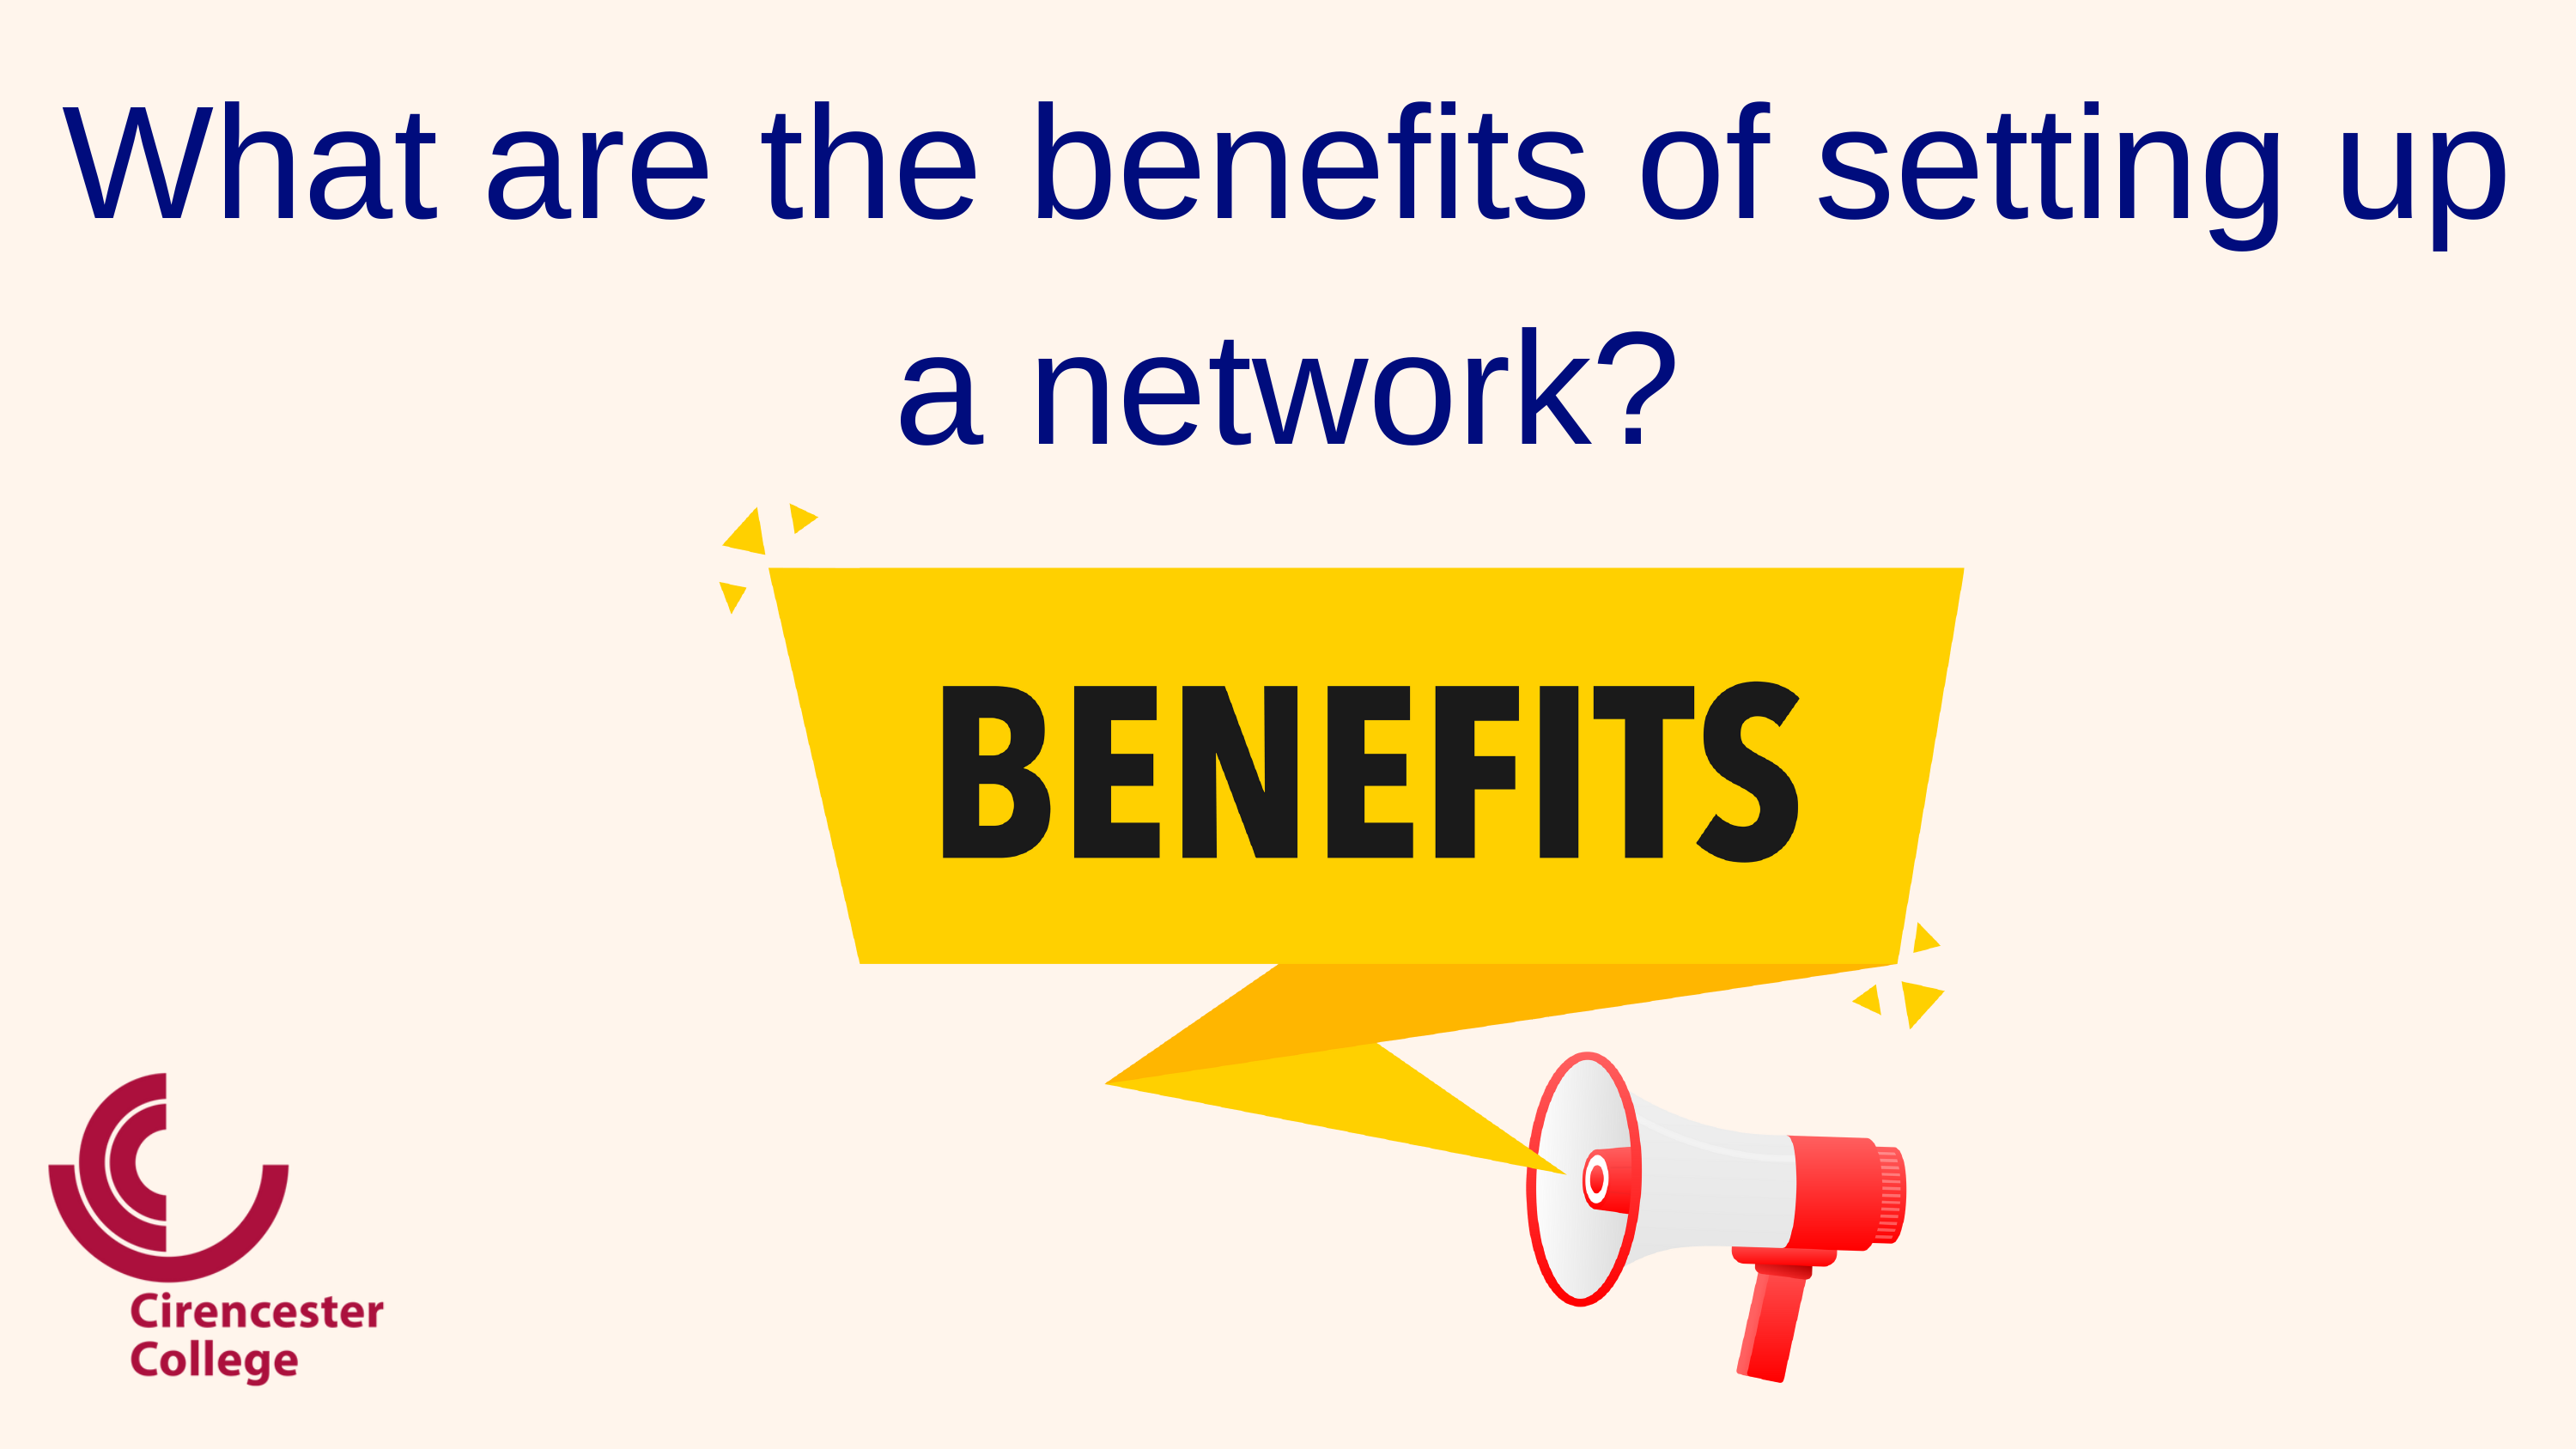

What are the benefits of setting up a network?